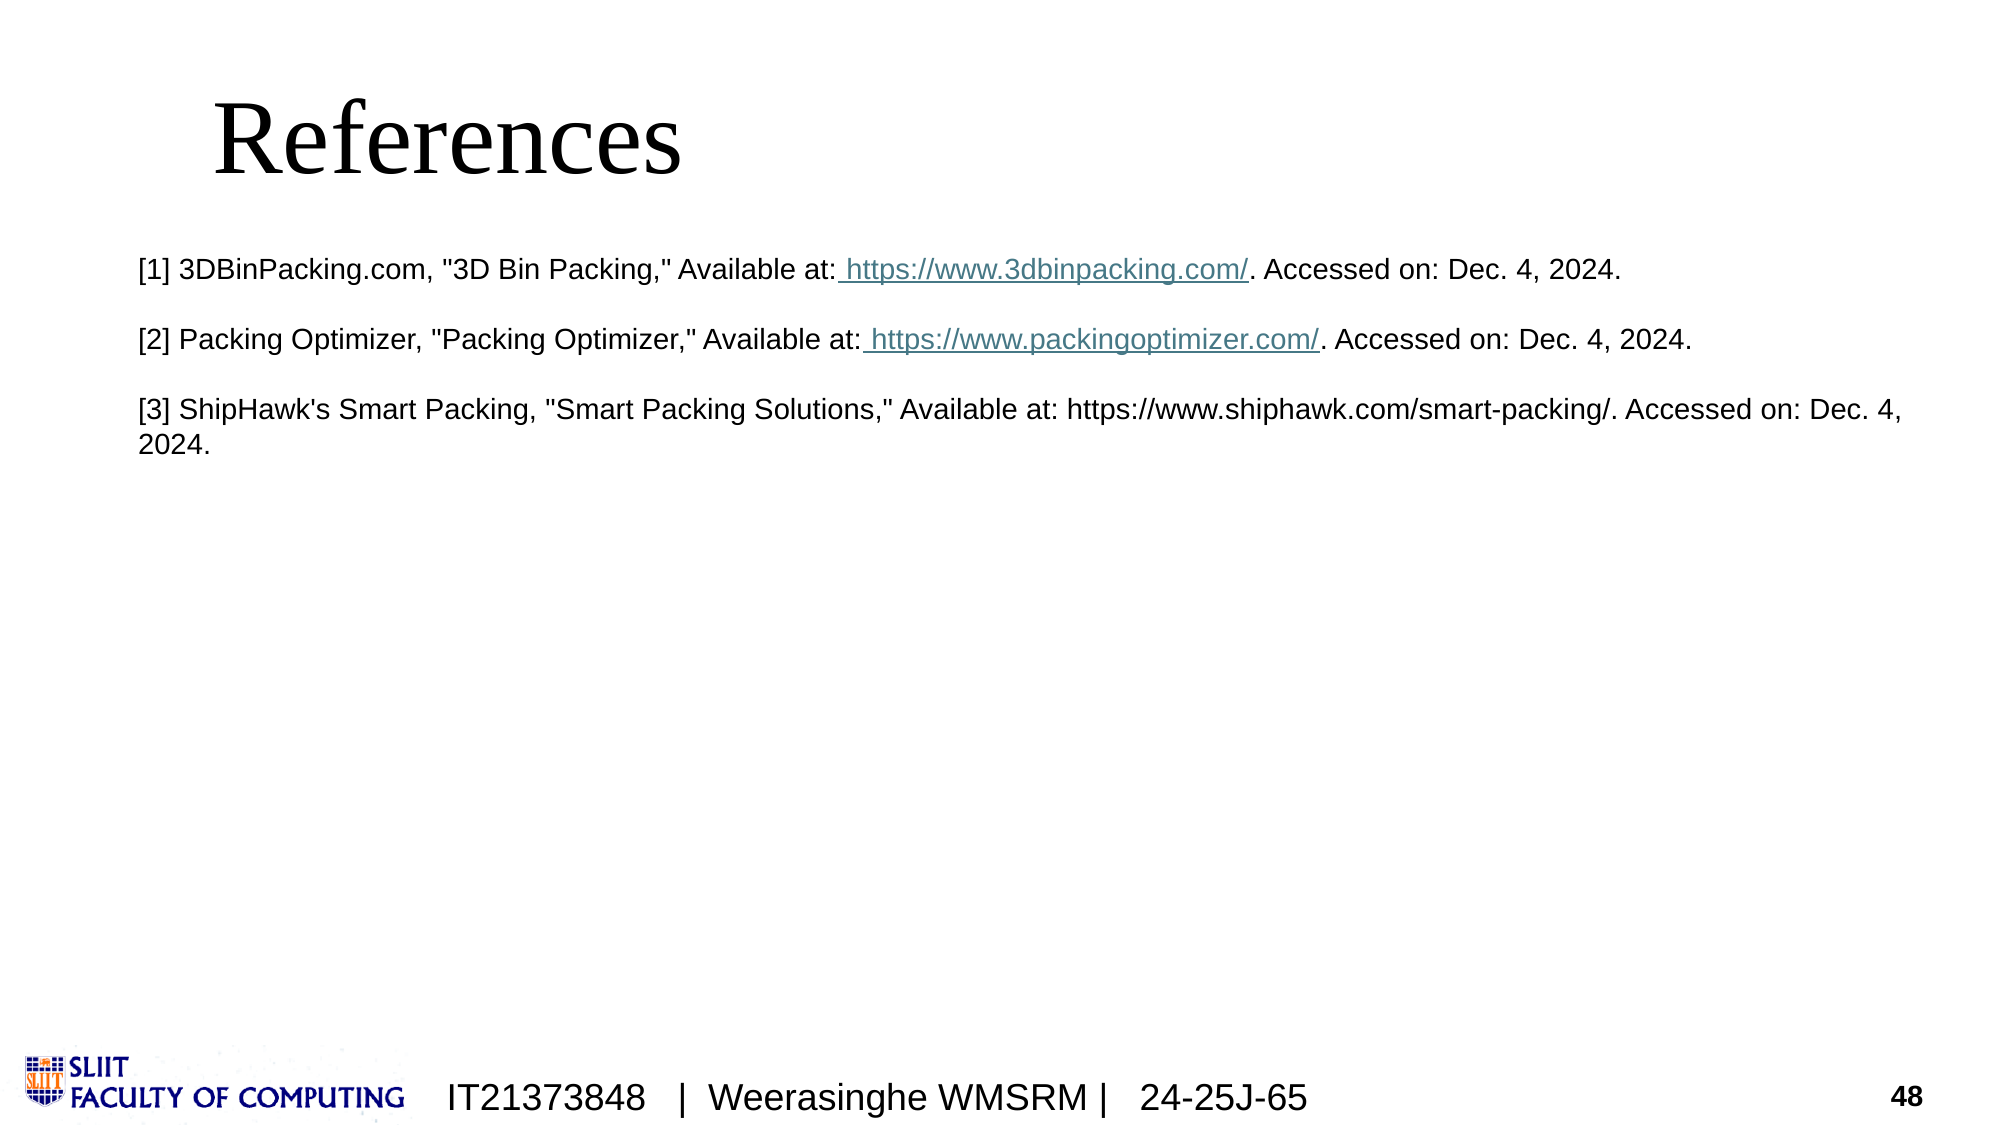

# References
[1] 3DBinPacking.com, "3D Bin Packing," Available at: https://www.3dbinpacking.com/. Accessed on: Dec. 4, 2024.

[2] Packing Optimizer, "Packing Optimizer," Available at: https://www.packingoptimizer.com/. Accessed on: Dec. 4, 2024.

[3] ShipHawk's Smart Packing, "Smart Packing Solutions," Available at: https://www.shiphawk.com/smart-packing/. Accessed on: Dec. 4, 2024.

IT21373848   |  Weerasinghe WMSRM |   24-25J-65